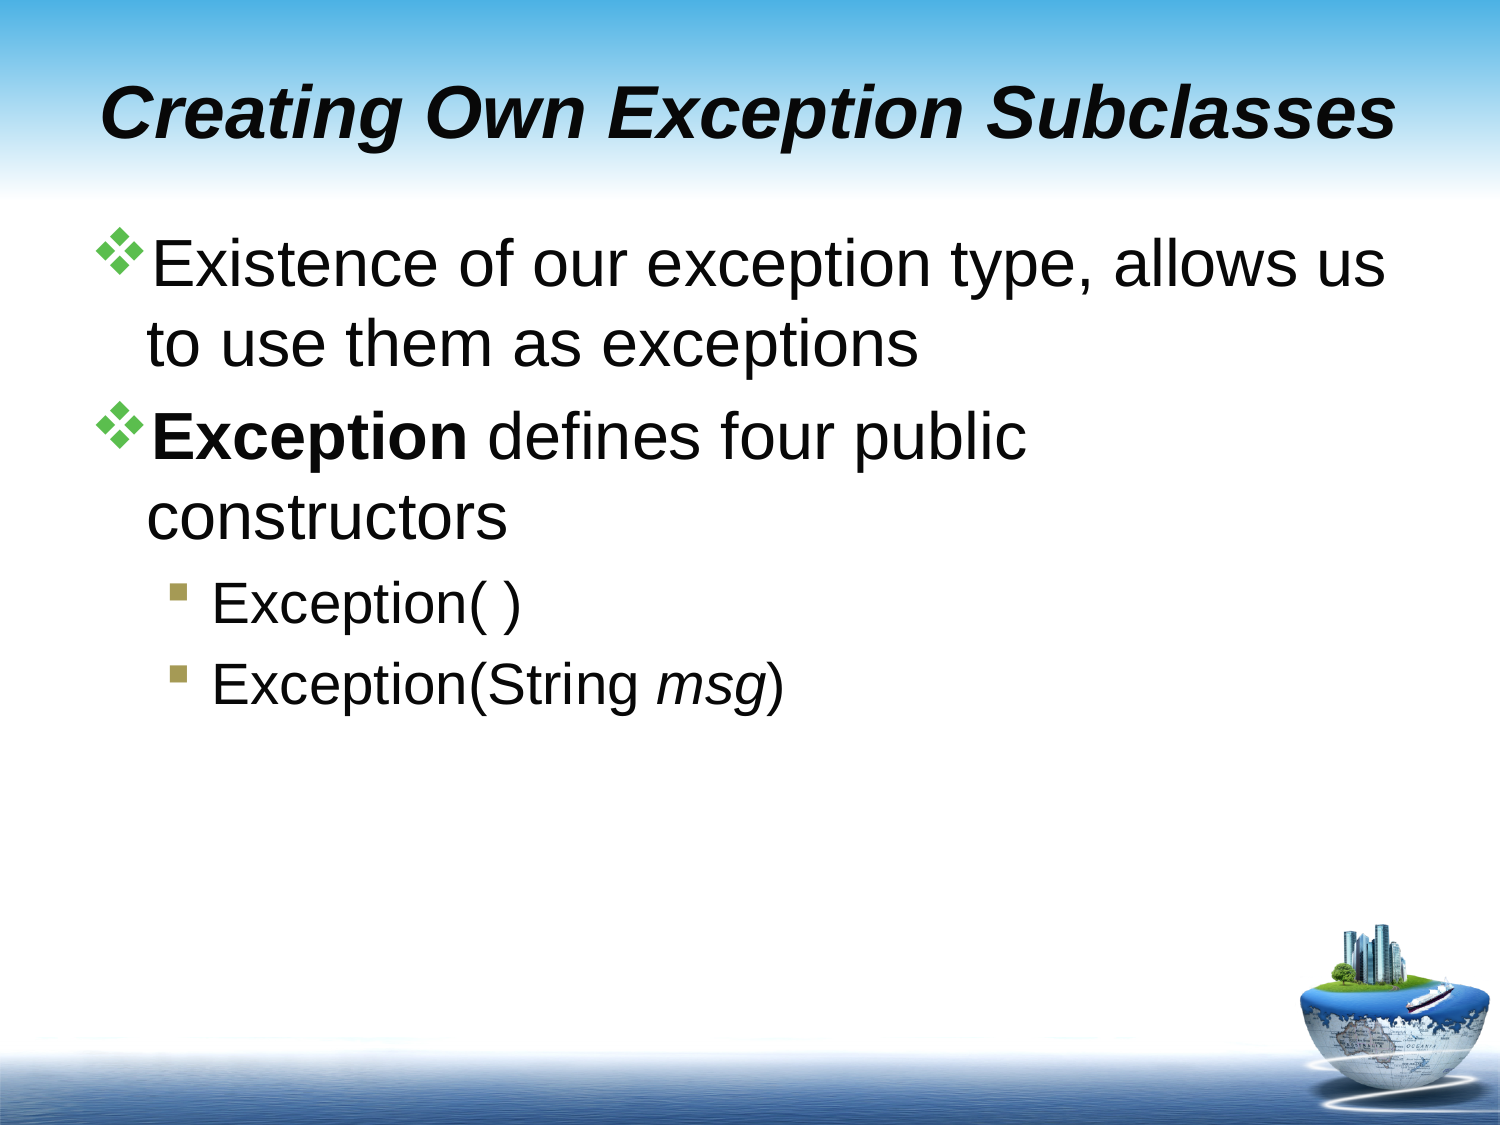

# Creating Own Exception Subclasses
Existence of our exception type, allows us to use them as exceptions
Exception defines four public constructors
Exception( )
Exception(String msg)